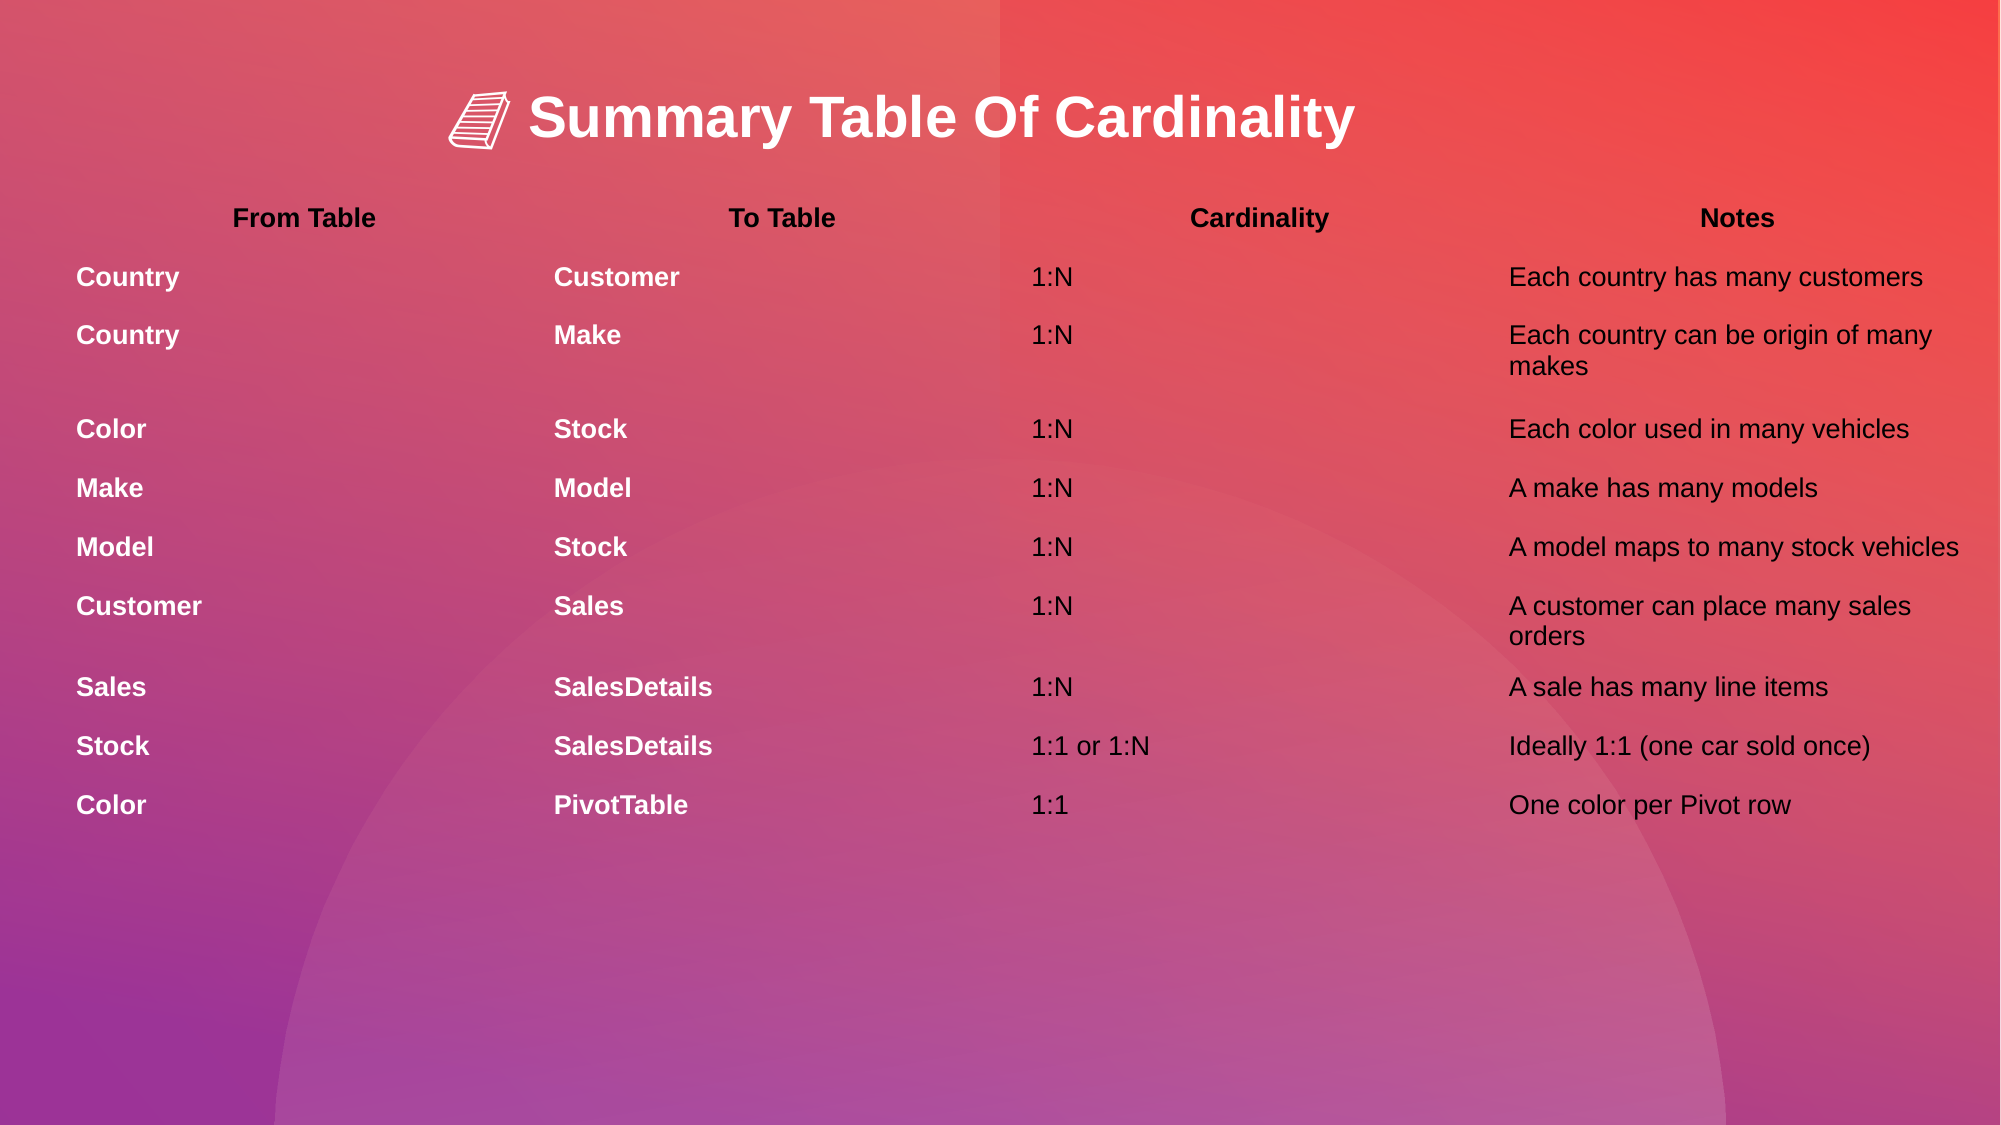

📘 Summary Table Of Cardinality
| From Table | To Table | Cardinality | Notes |
| --- | --- | --- | --- |
| Country | Customer | 1:N | Each country has many customers |
| Country | Make | 1:N | Each country can be origin of many makes |
| Color | Stock | 1:N | Each color used in many vehicles |
| Make | Model | 1:N | A make has many models |
| Model | Stock | 1:N | A model maps to many stock vehicles |
| Customer | Sales | 1:N | A customer can place many sales orders |
| Sales | SalesDetails | 1:N | A sale has many line items |
| Stock | SalesDetails | 1:1 or 1:N | Ideally 1:1 (one car sold once) |
| Color | PivotTable | 1:1 | One color per Pivot row |